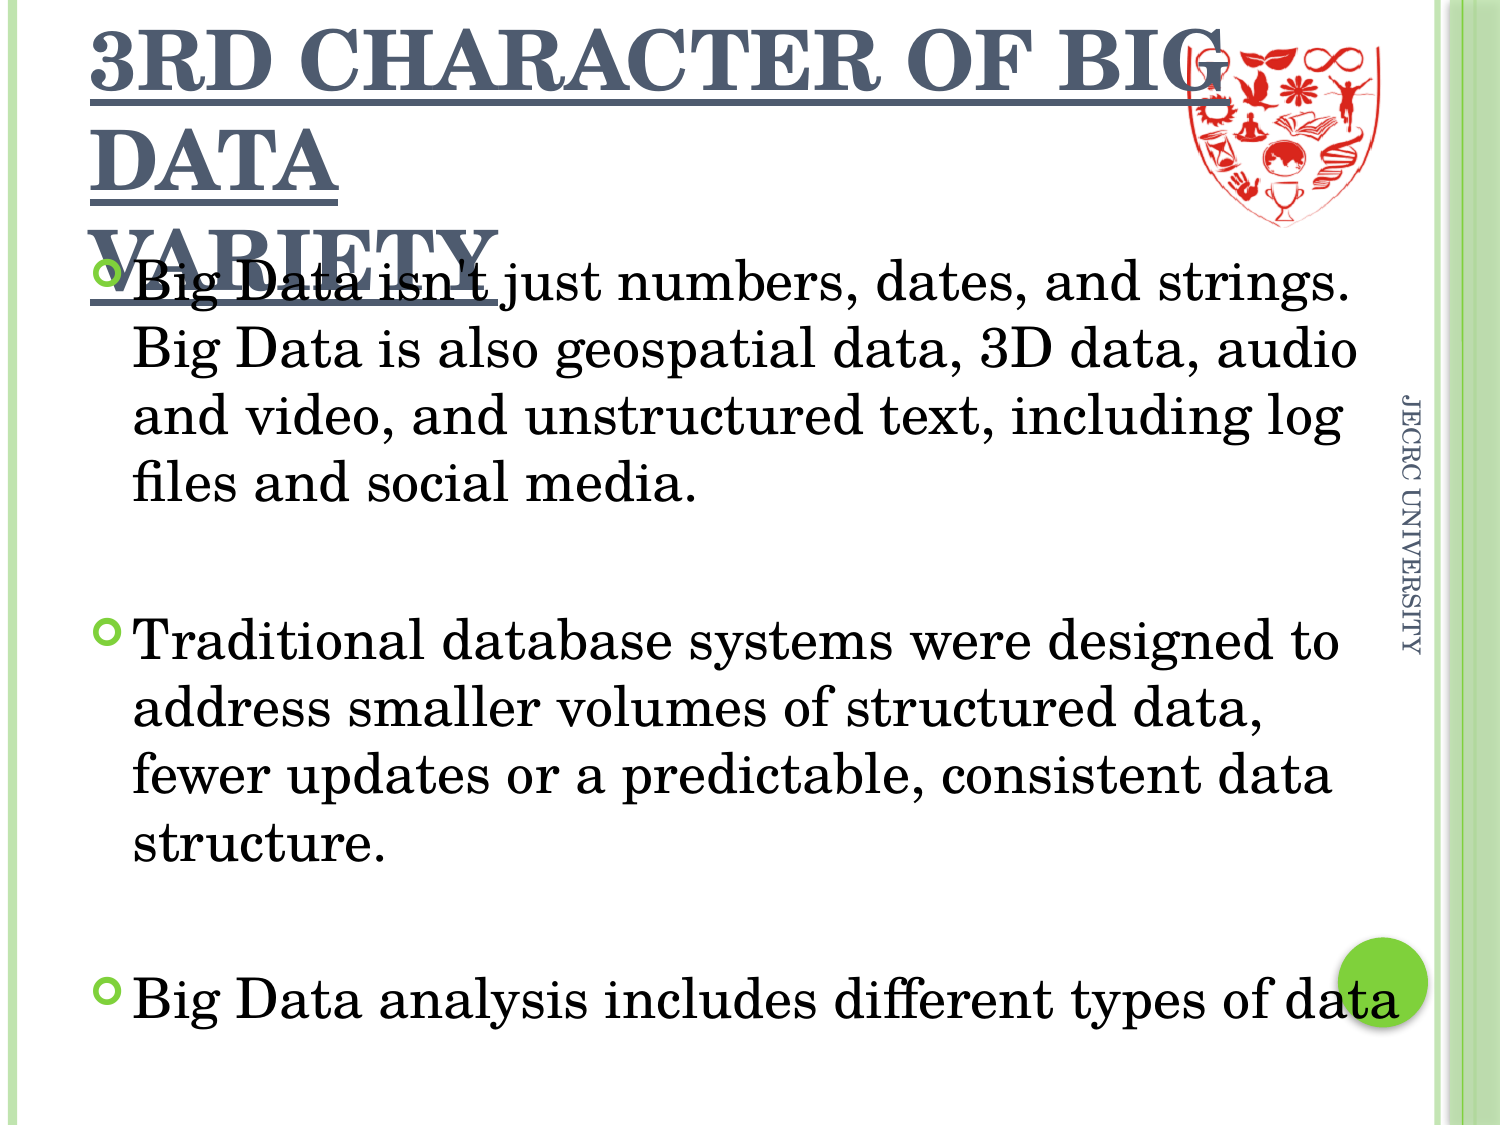

3rd Character of Big Data
Variety
Big Data isn't just numbers, dates, and strings. Big Data is also geospatial data, 3D data, audio and video, and unstructured text, including log files and social media.

Traditional database systems were designed to address smaller volumes of structured data, fewer updates or a predictable, consistent data structure.

Big Data analysis includes different types of data

JECRC UNIVERSITY